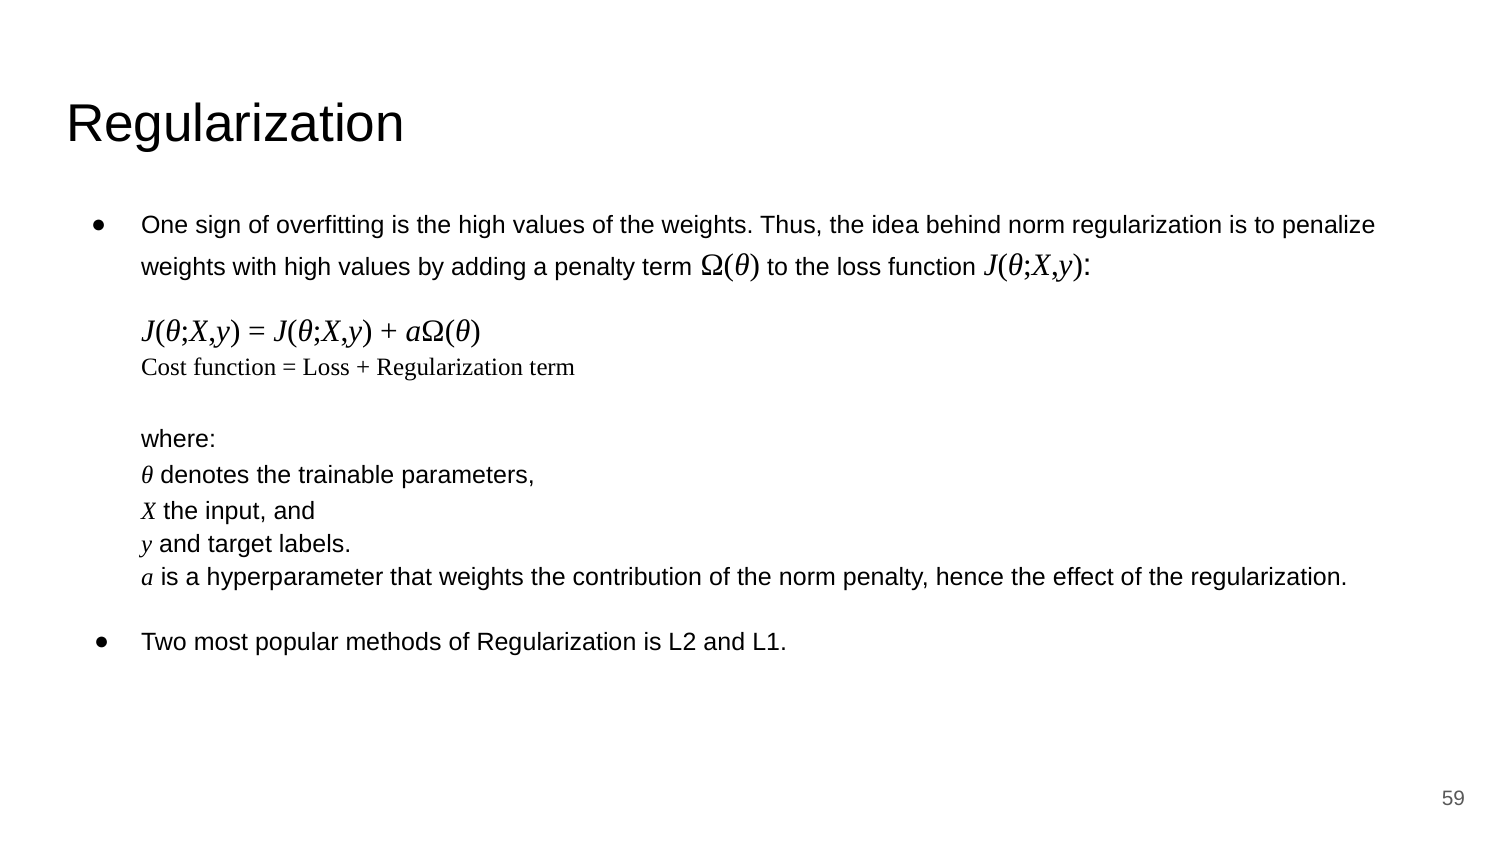

# Regularization
One sign of overfitting is the high values of the weights. Thus, the idea behind norm regularization is to penalize weights with high values by adding a penalty term Ω(θ) to the loss function J(θ;X,y):
J(θ;X,y) = J(θ;X,y) + aΩ(θ)
Cost function = Loss + Regularization term

where:
θ denotes the trainable parameters,
X the input, and
y and target labels.
a is a hyperparameter that weights the contribution of the norm penalty, hence the effect of the regularization.

Two most popular methods of Regularization is L2 and L1.
59